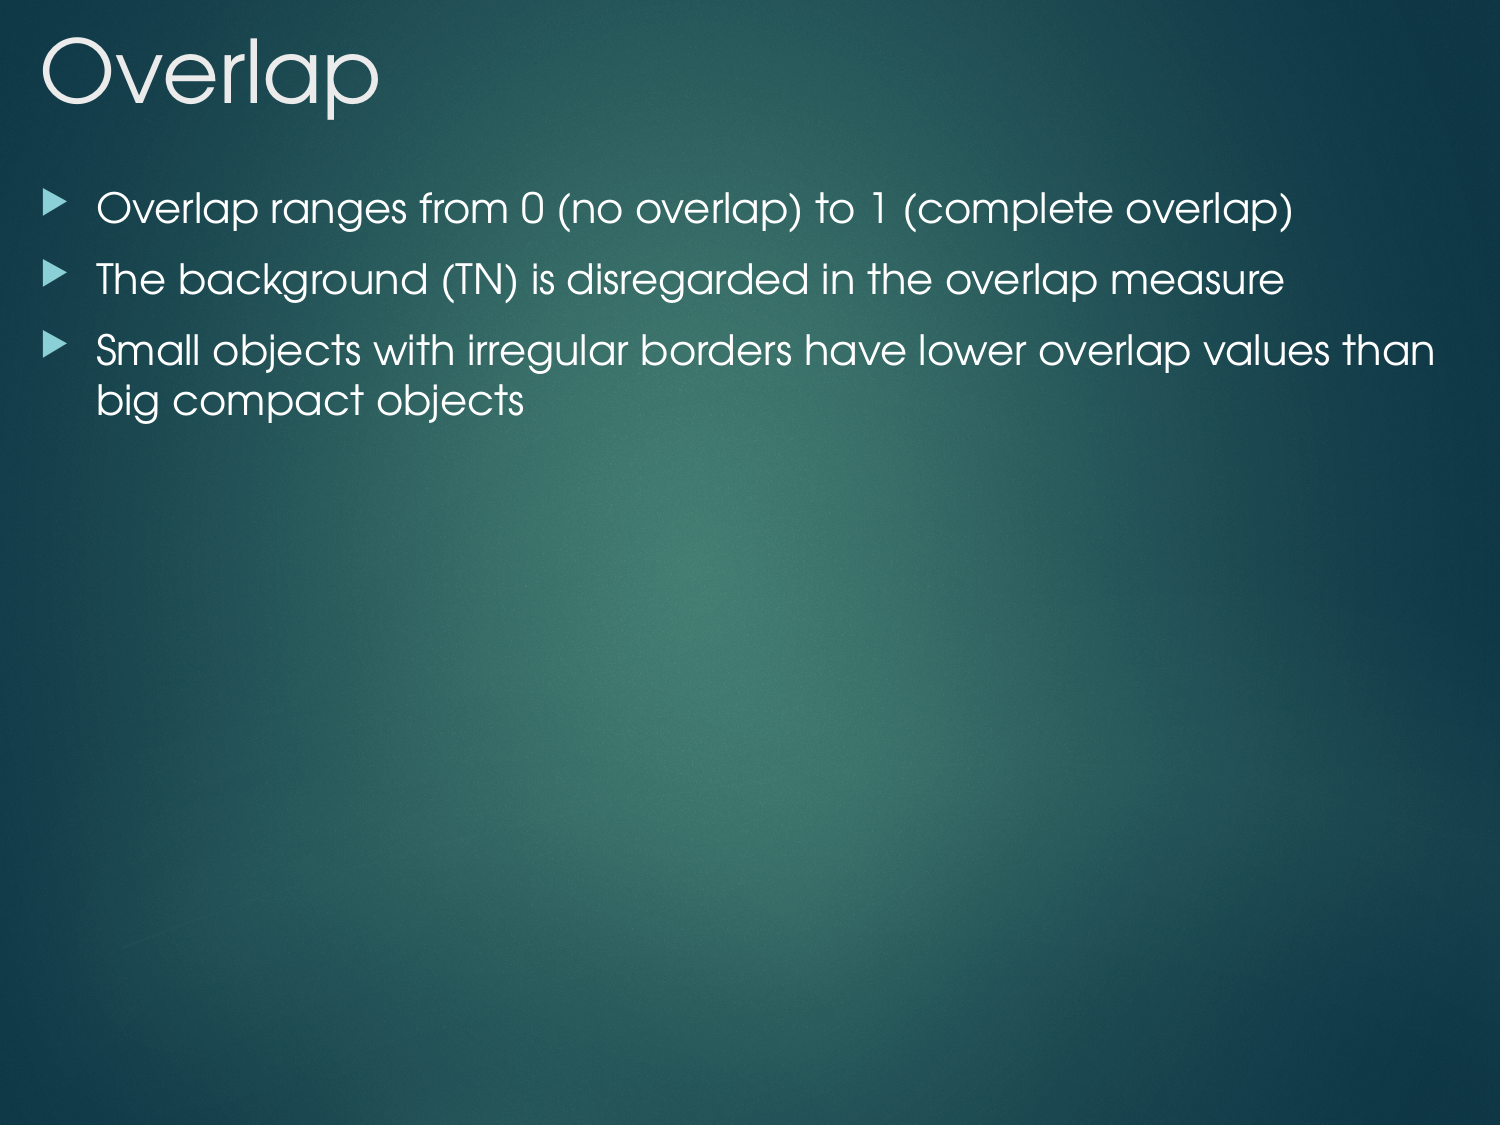

# Overlap
Overlap ranges from 0 (no overlap) to 1 (complete overlap)
The background (TN) is disregarded in the overlap measure
Small objects with irregular borders have lower overlap values than big compact objects